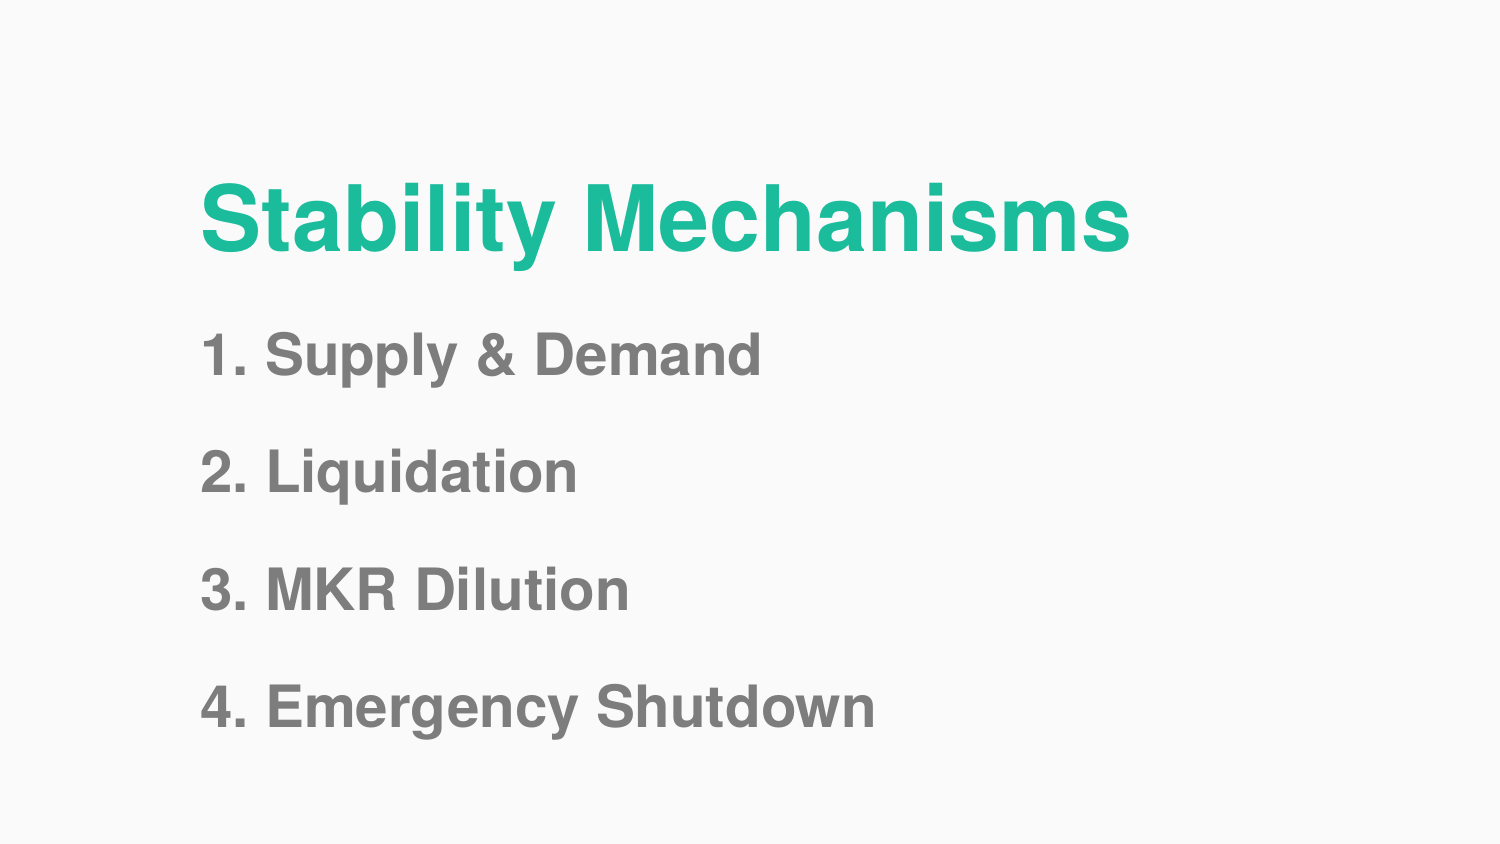

Stability Mechanisms
1. Supply & Demand
2. Liquidation
3. MKR Dilution
4. Emergency Shutdown